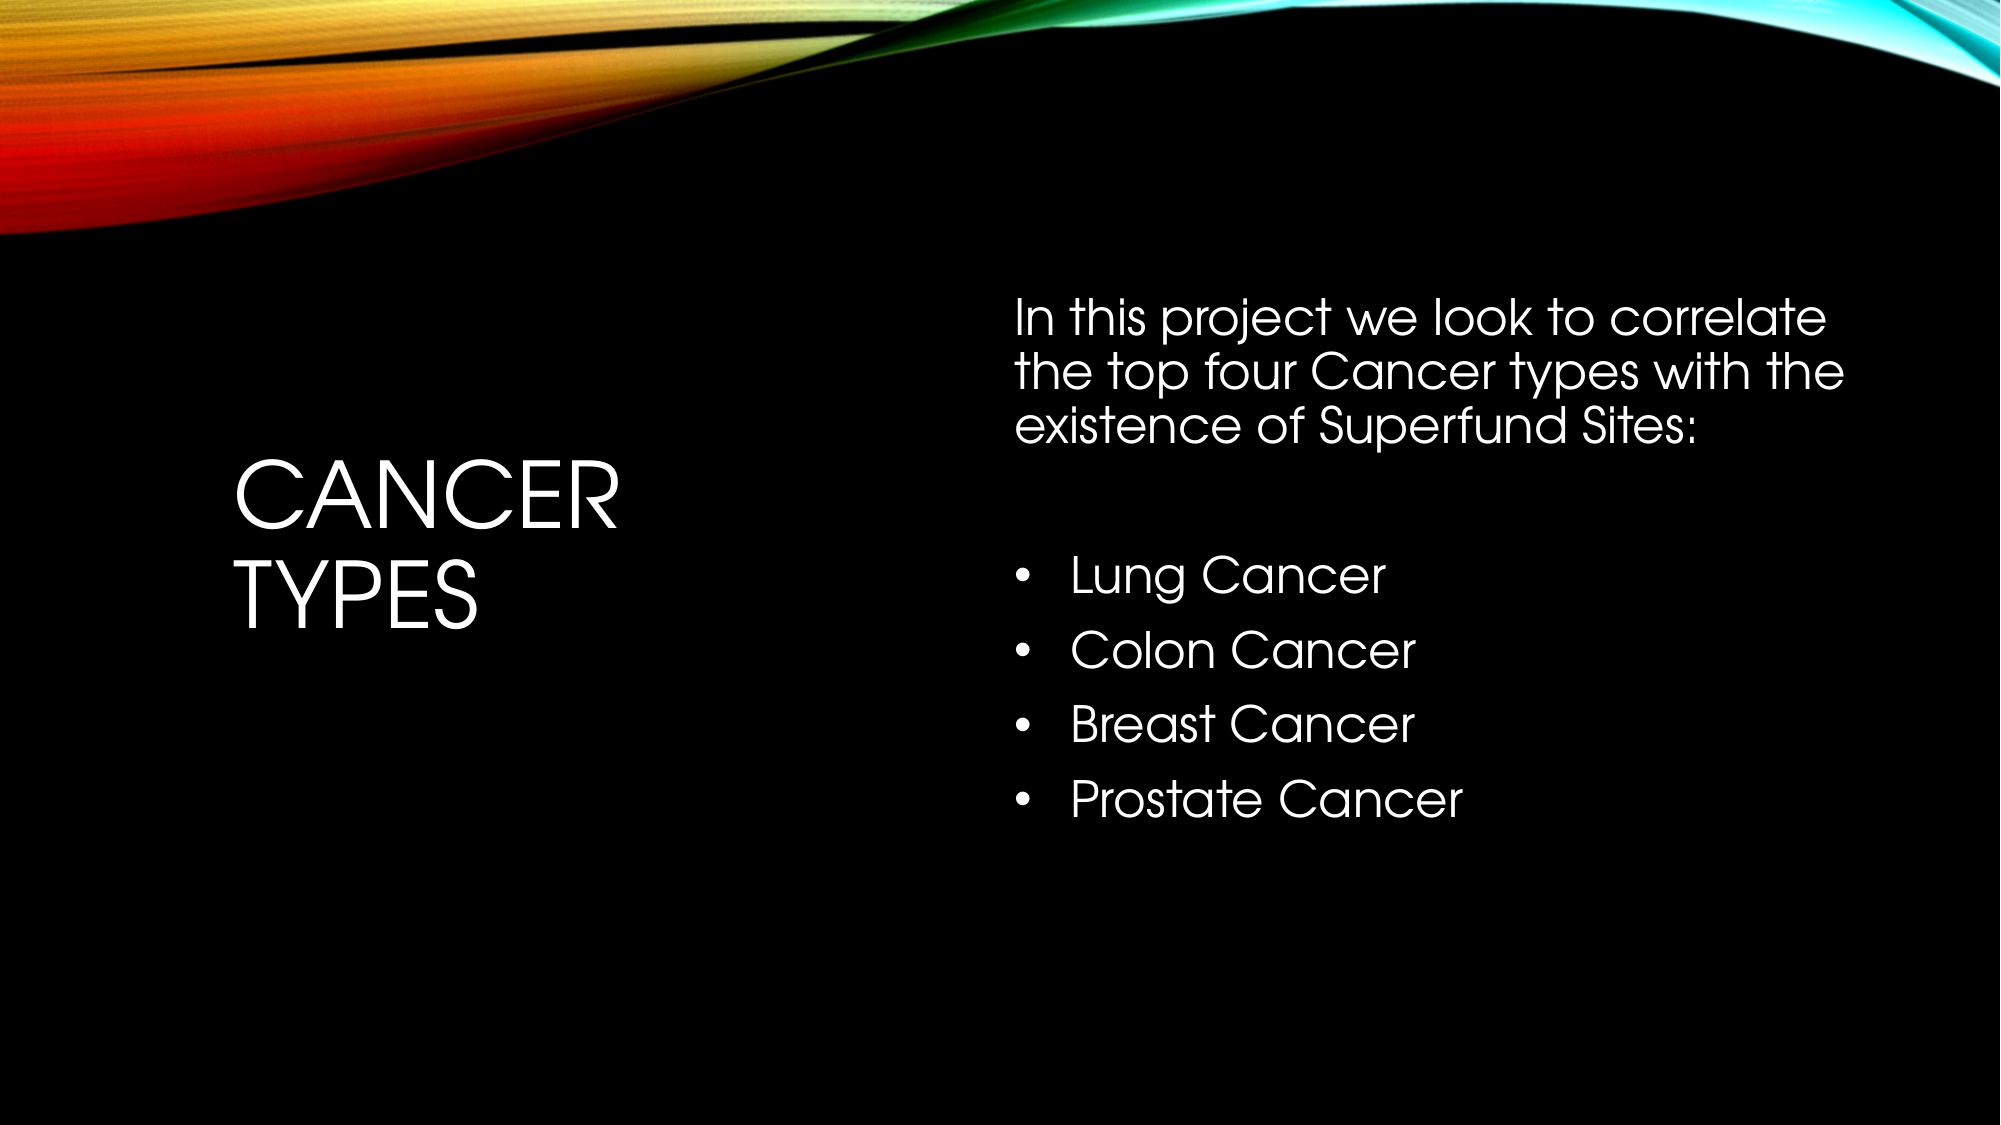

In this project we look to correlate the top four Cancer types with the existence of Superfund Sites:

Lung Cancer
Colon Cancer
Breast Cancer
Prostate Cancer
# Cancer Types